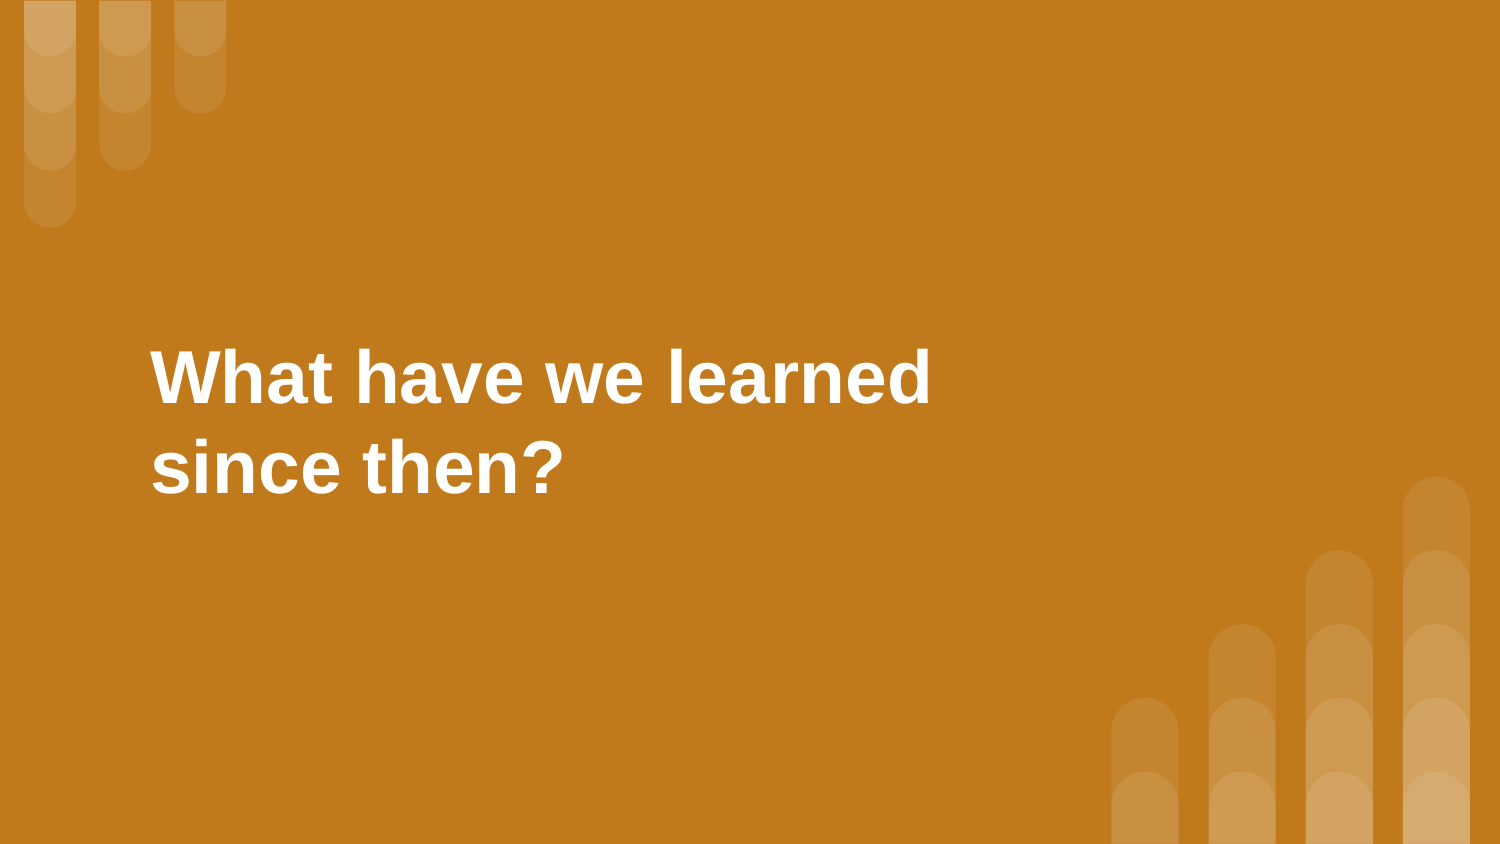

# What have we learned since then?